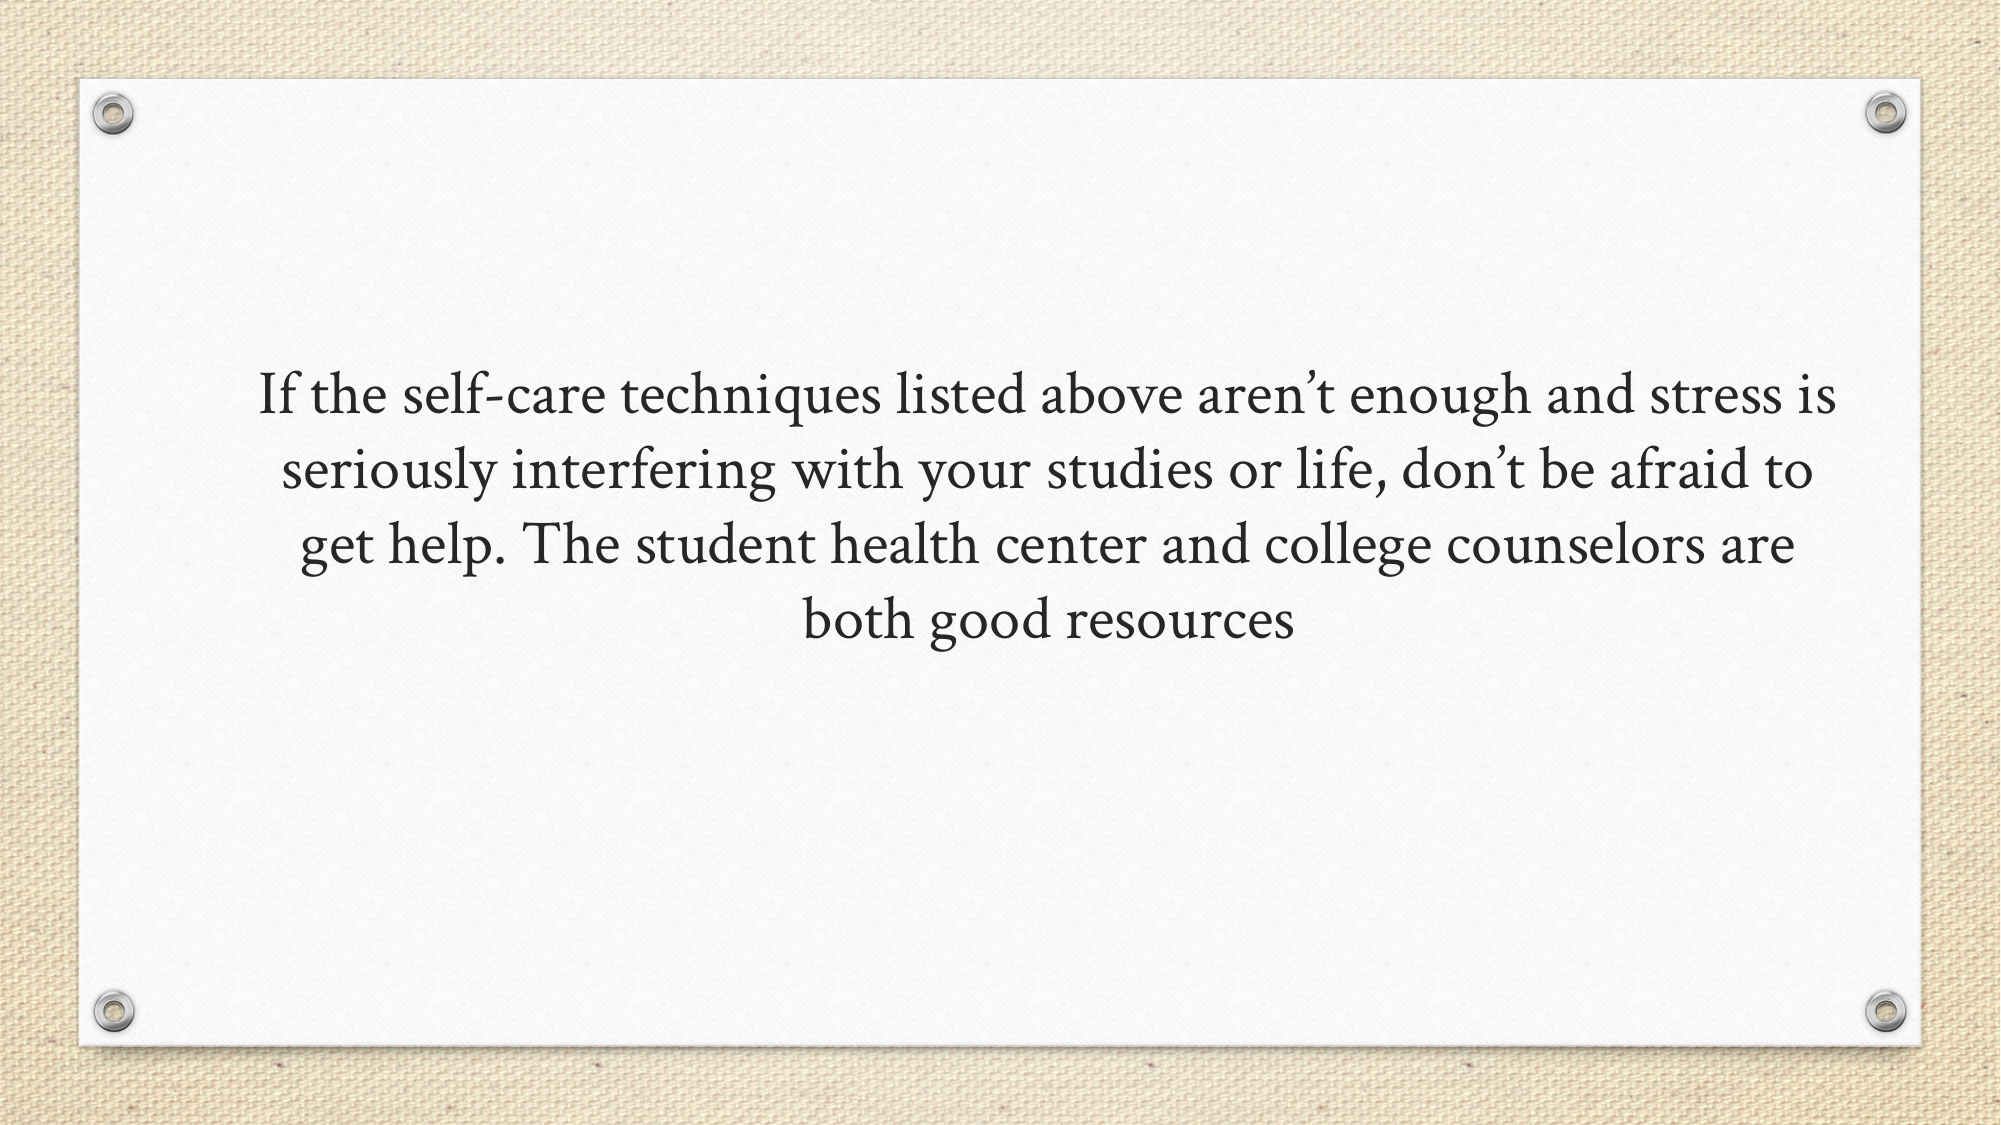

If the self-care techniques listed above aren’t enough and stress is seriously interfering with your studies or life, don’t be afraid to get help. The student health center and college counselors are both good resources